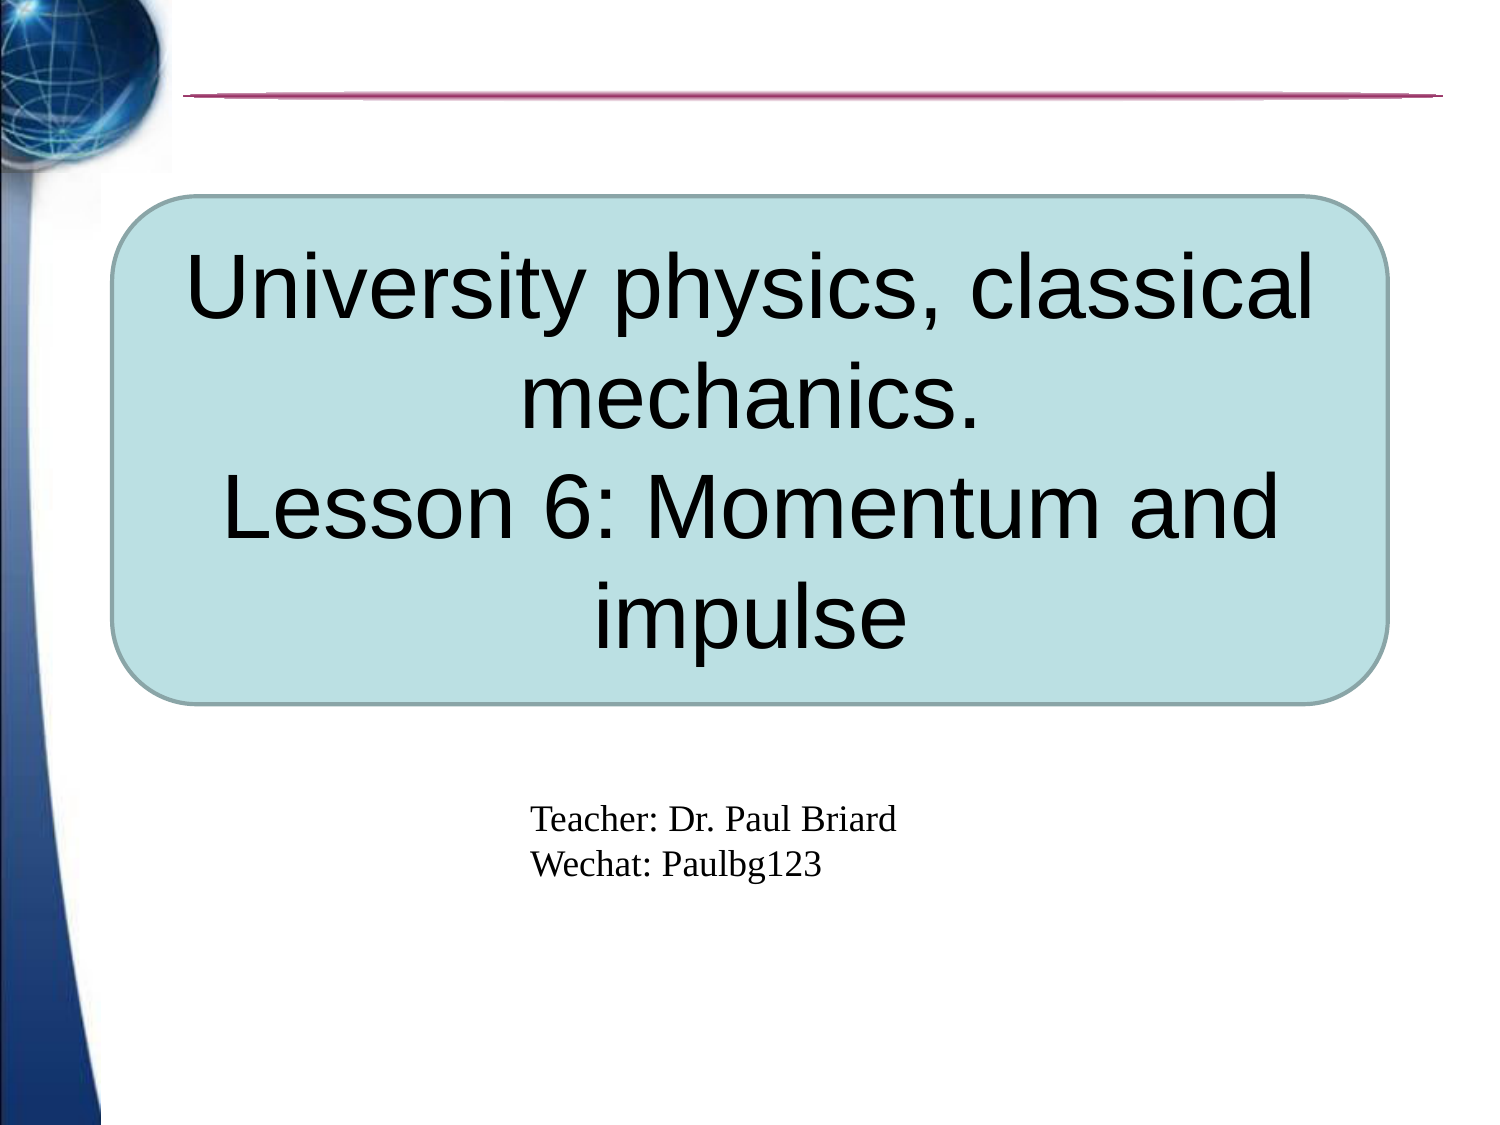

# University physics, classical mechanics. Lesson 6: Momentum and impulse
Teacher: Dr. Paul Briard
Wechat: Paulbg123
1